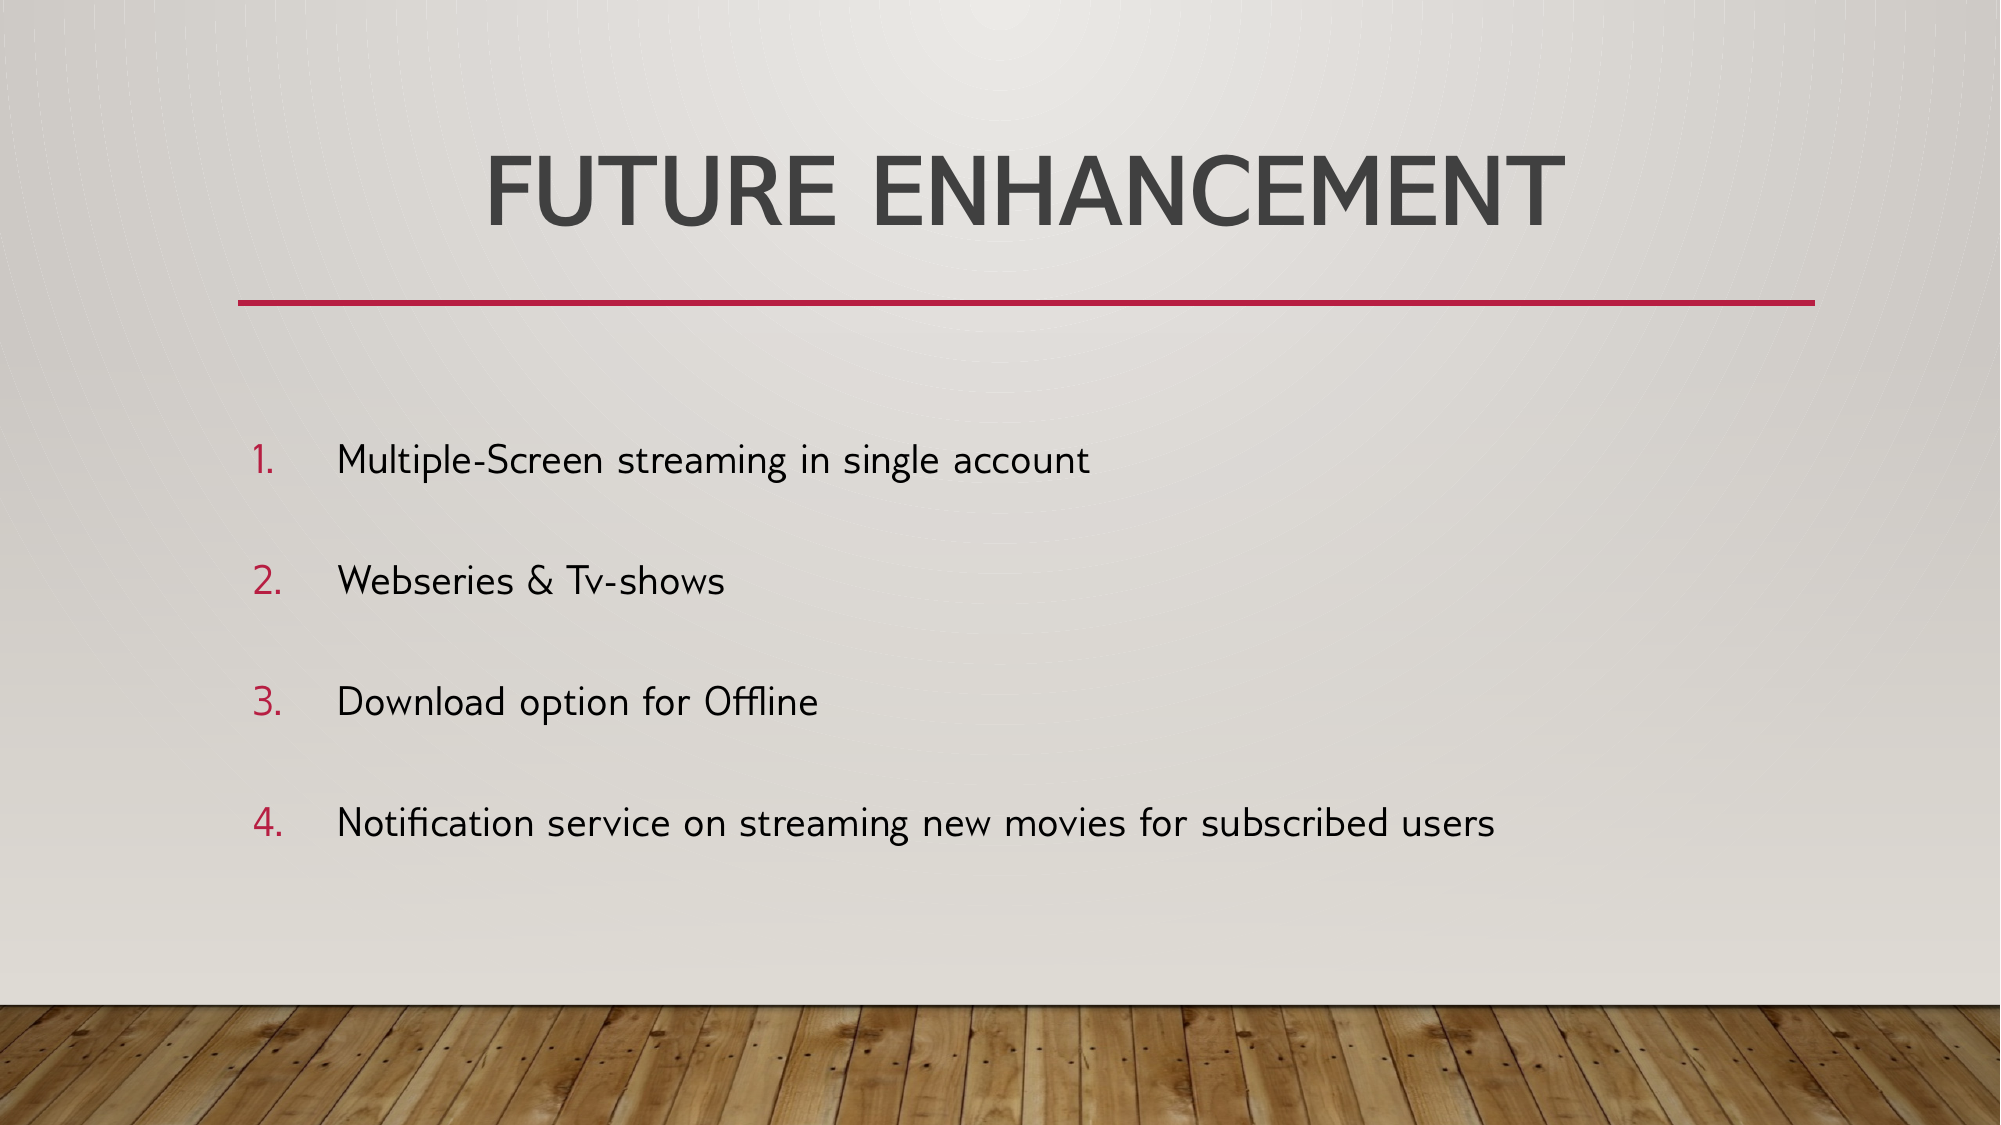

# Future Enhancement
Multiple-Screen streaming in single account
Webseries & Tv-shows
Download option for Offline
Notification service on streaming new movies for subscribed users